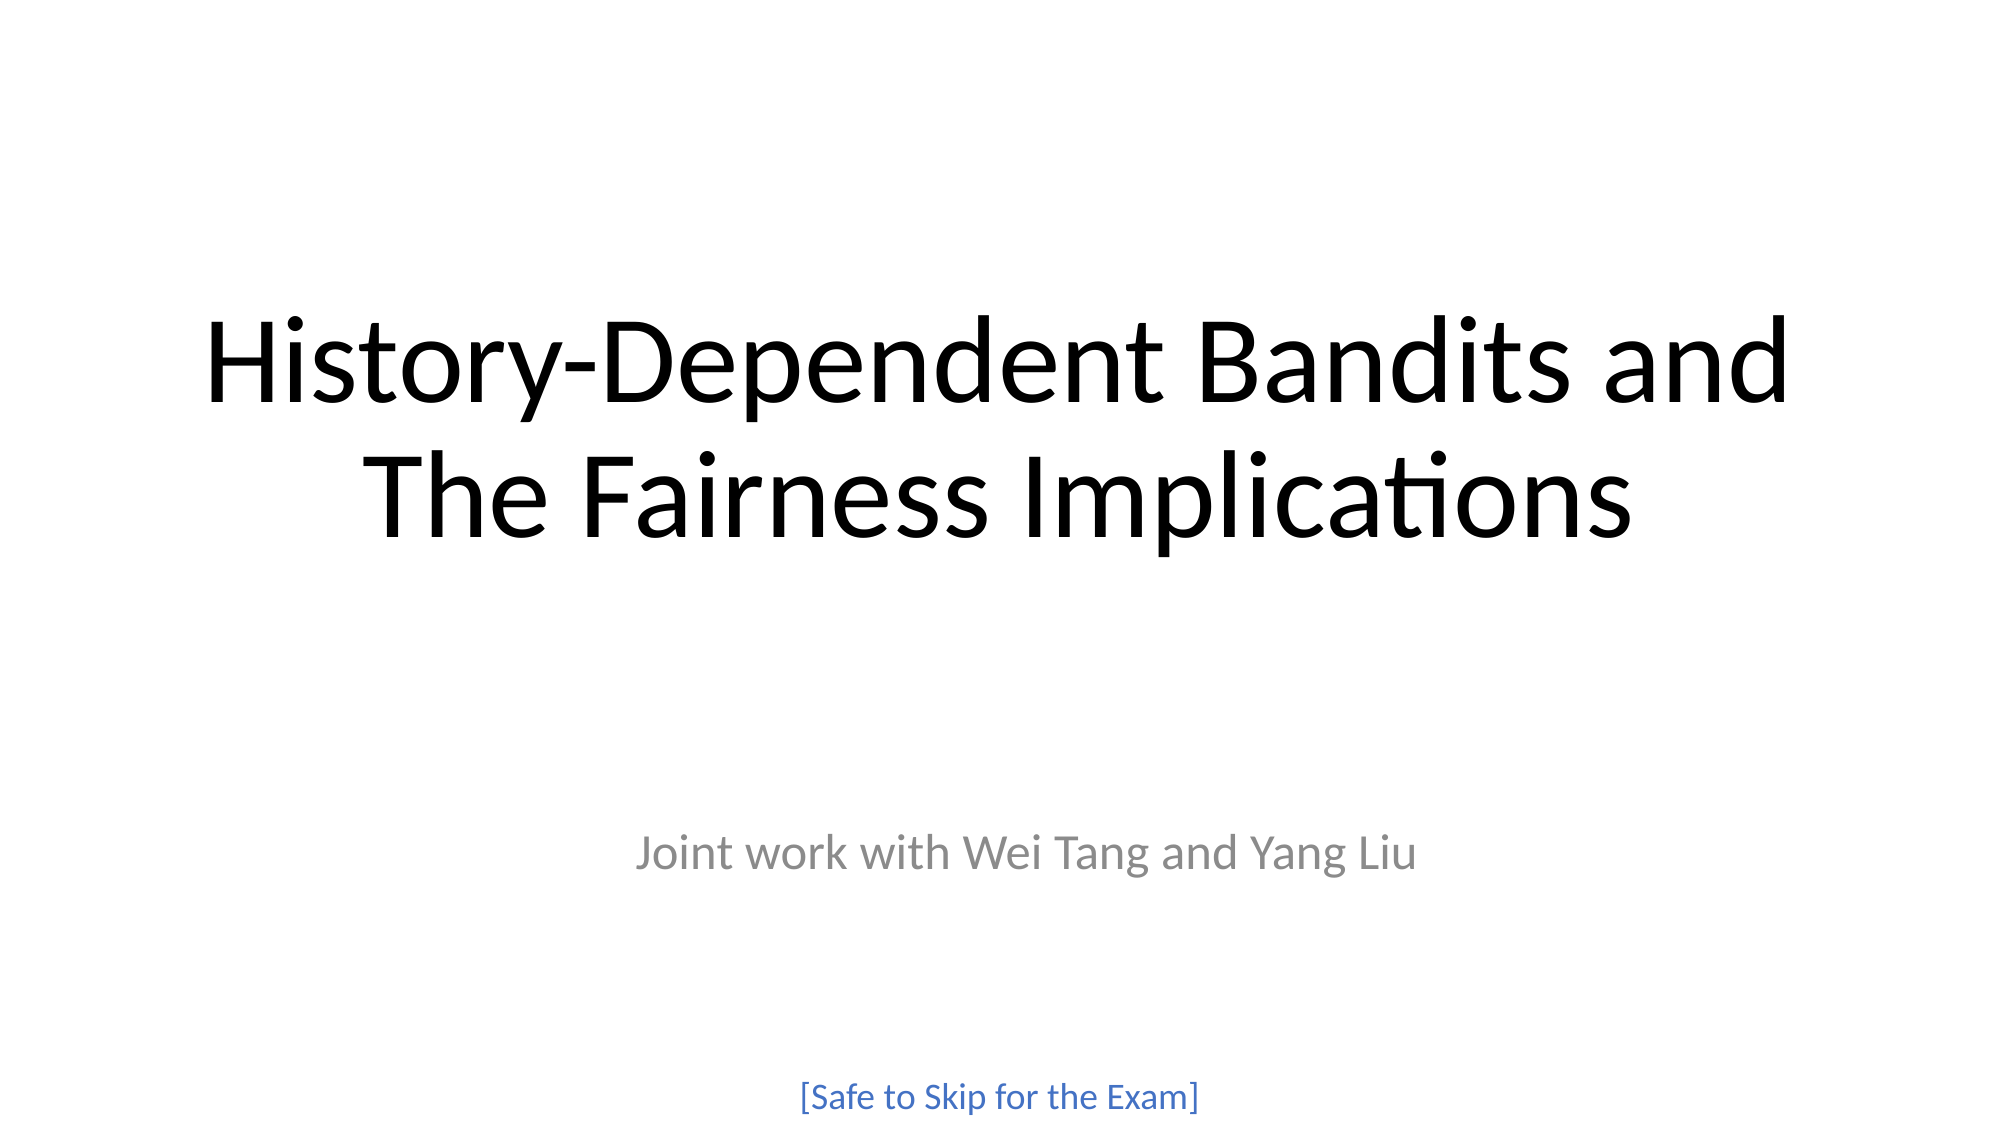

# History-Dependent Bandits and The Fairness Implications
Joint work with Wei Tang and Yang Liu
[Safe to Skip for the Exam]